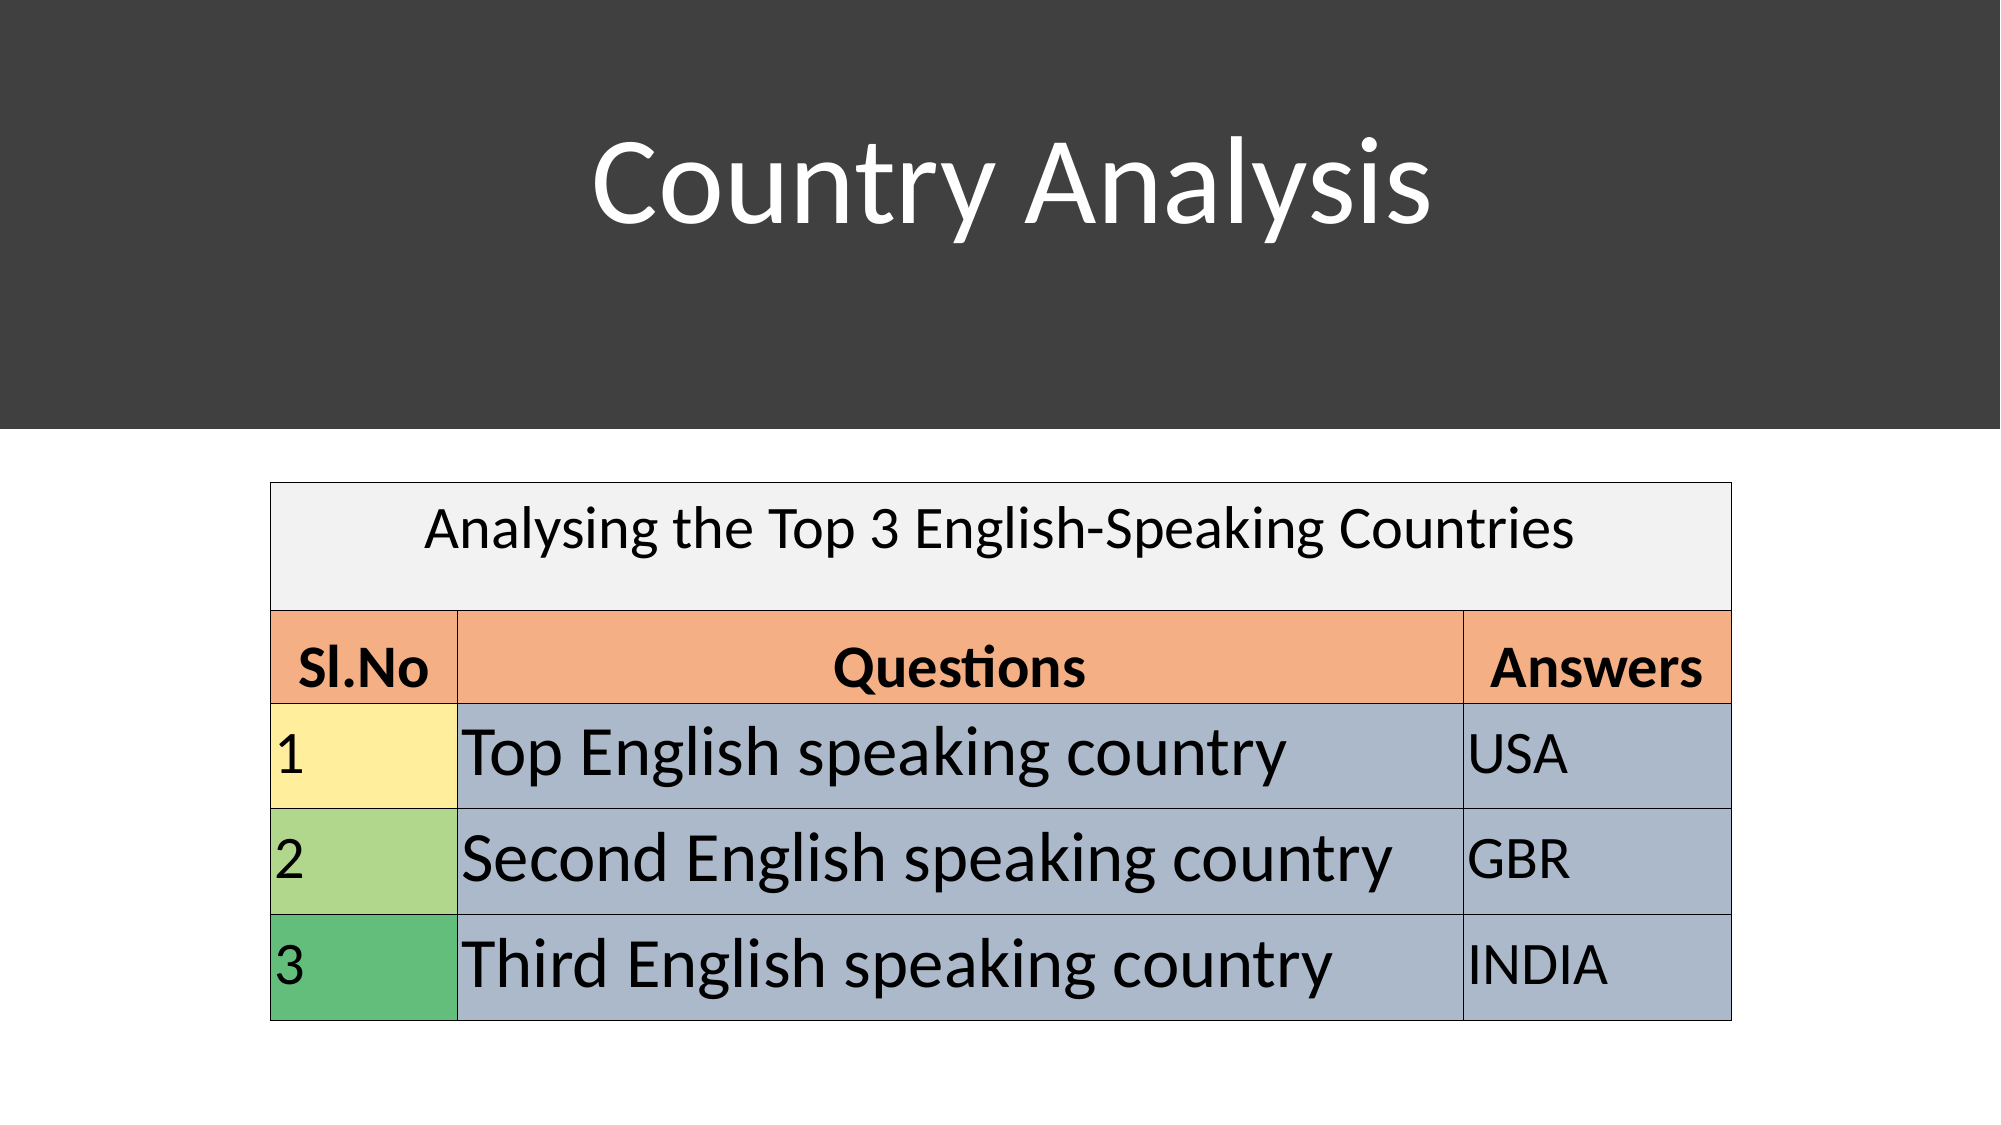

# Country Analysis
| Analysing the Top 3 English-Speaking Countries |  |  |
| --- | --- | --- |
| Sl.No | Questions | Answers |
| 1 | Top English speaking country | USA |
| 2 | Second English speaking country | GBR |
| 3 | Third English speaking country | INDIA |